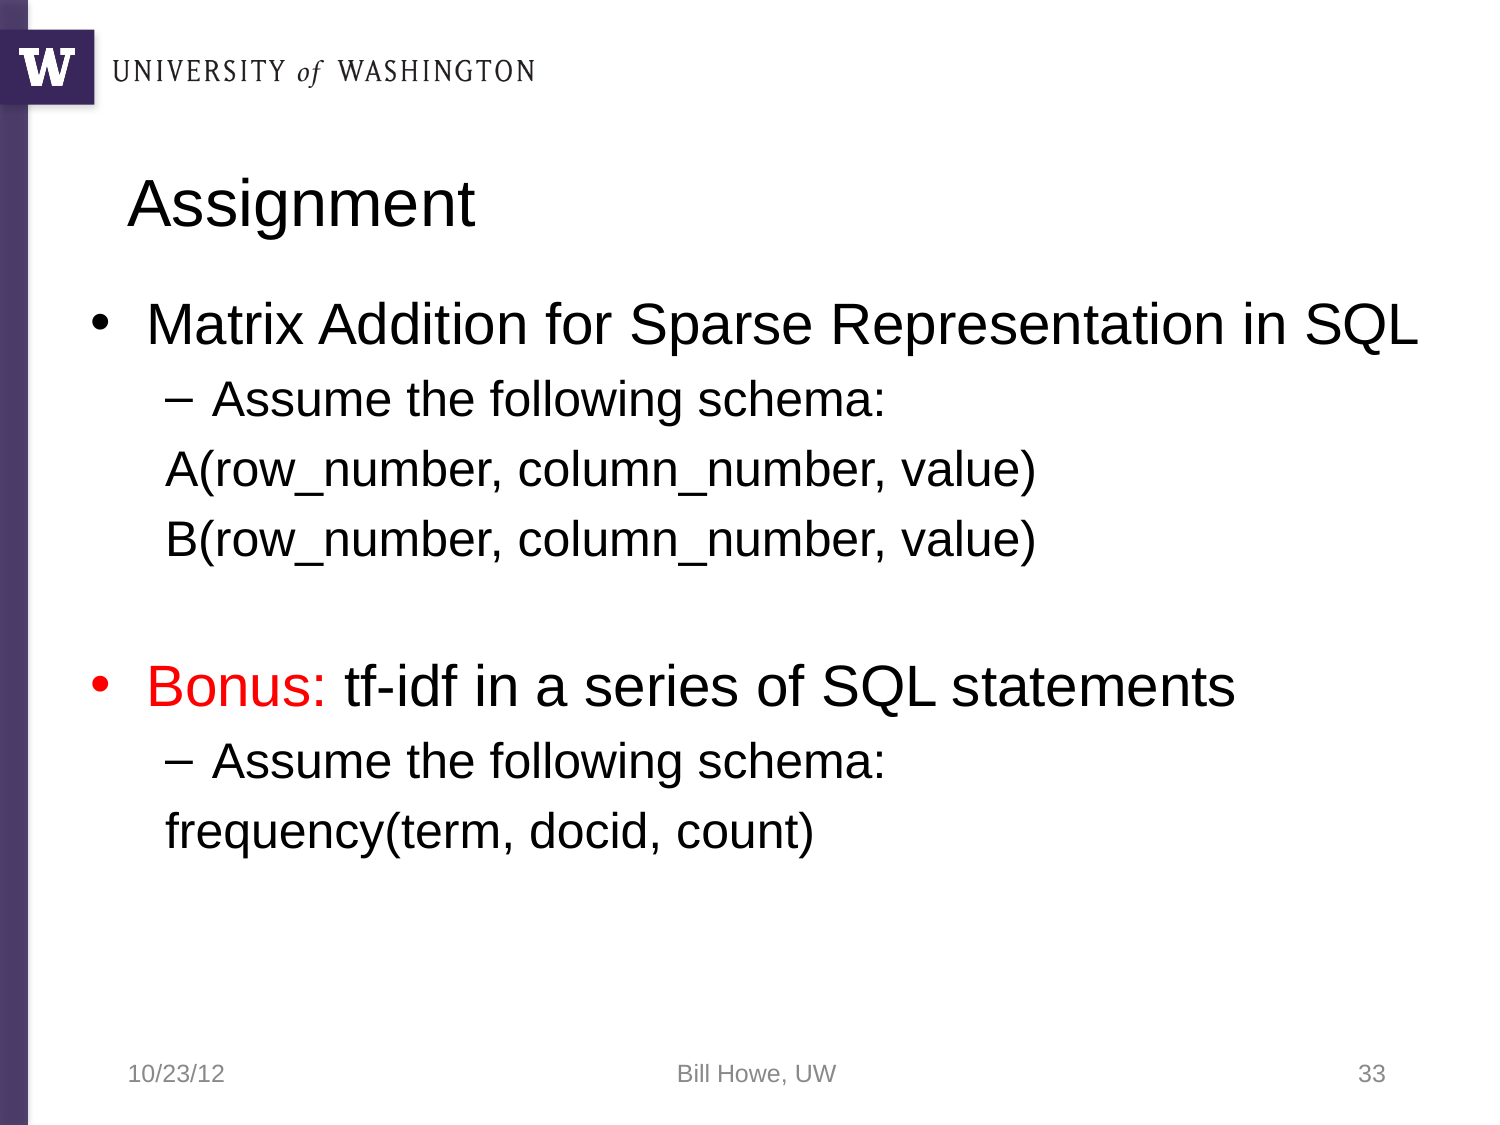

# Assignment
Matrix Addition for Sparse Representation in SQL
Assume the following schema:
A(row_number, column_number, value)
B(row_number, column_number, value)

Bonus: tf-idf in a series of SQL statements
Assume the following schema:
frequency(term, docid, count)
10/23/12
Bill Howe, UW
33